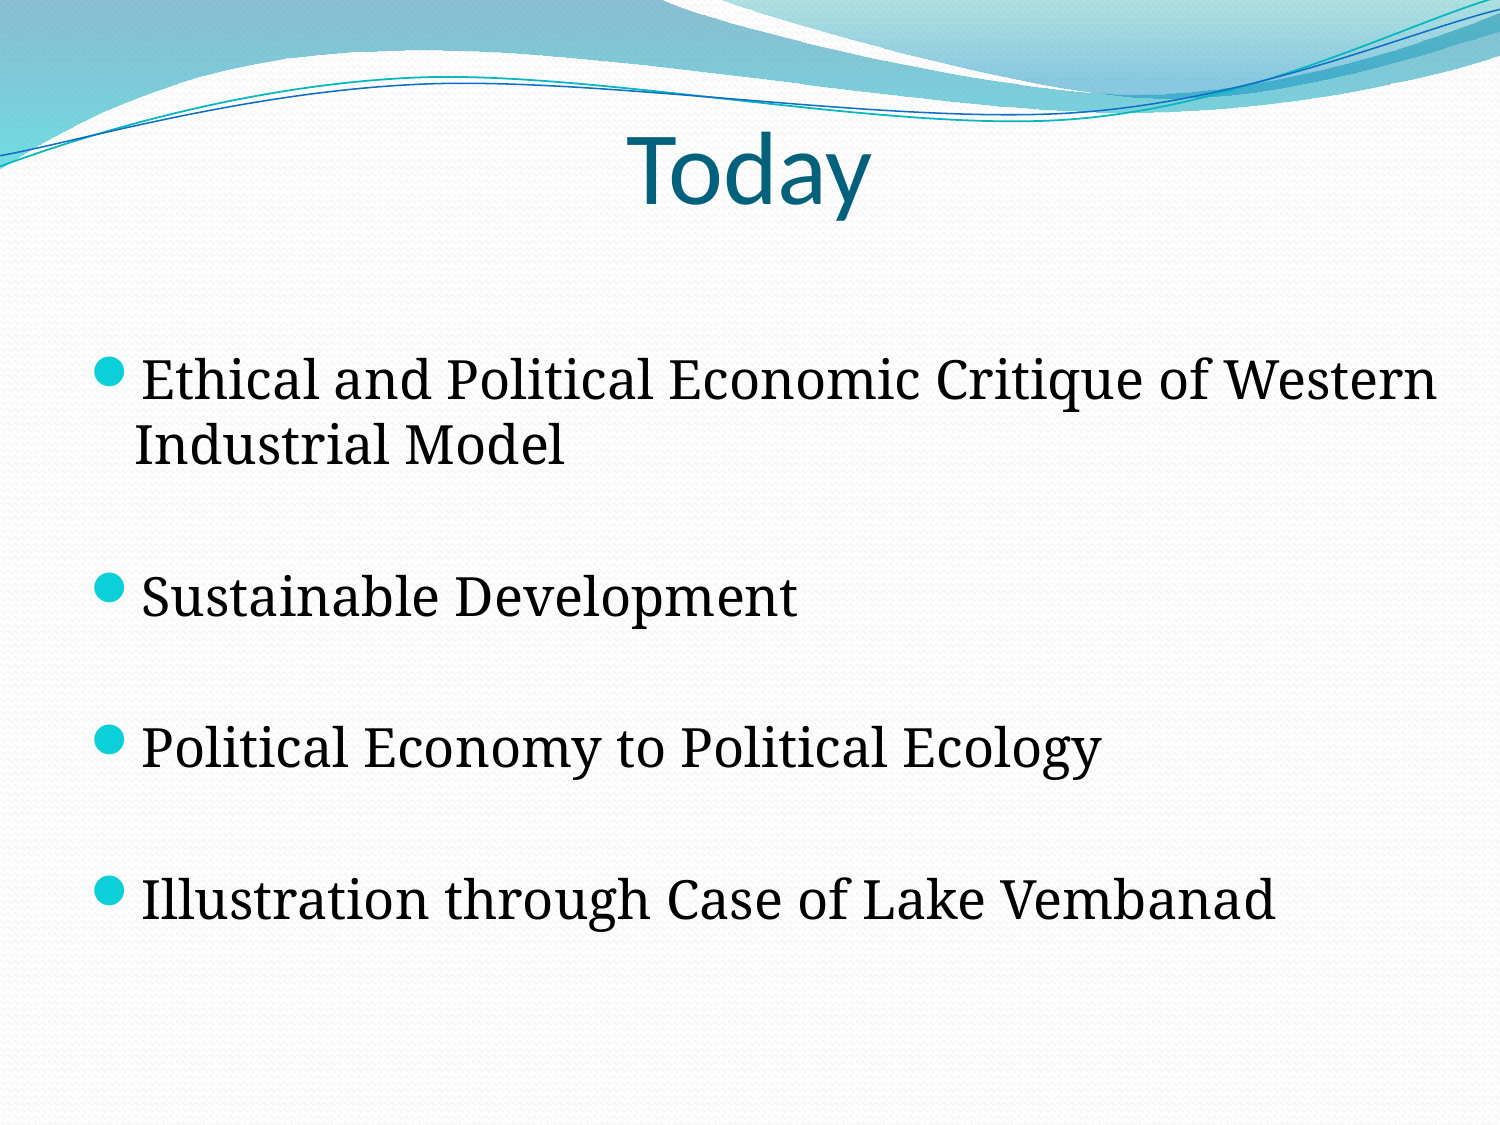

# Today

Ethical and Political Economic Critique of Western Industrial Model

Sustainable Development

Political Economy to Political Ecology

Illustration through Case of Lake Vembanad